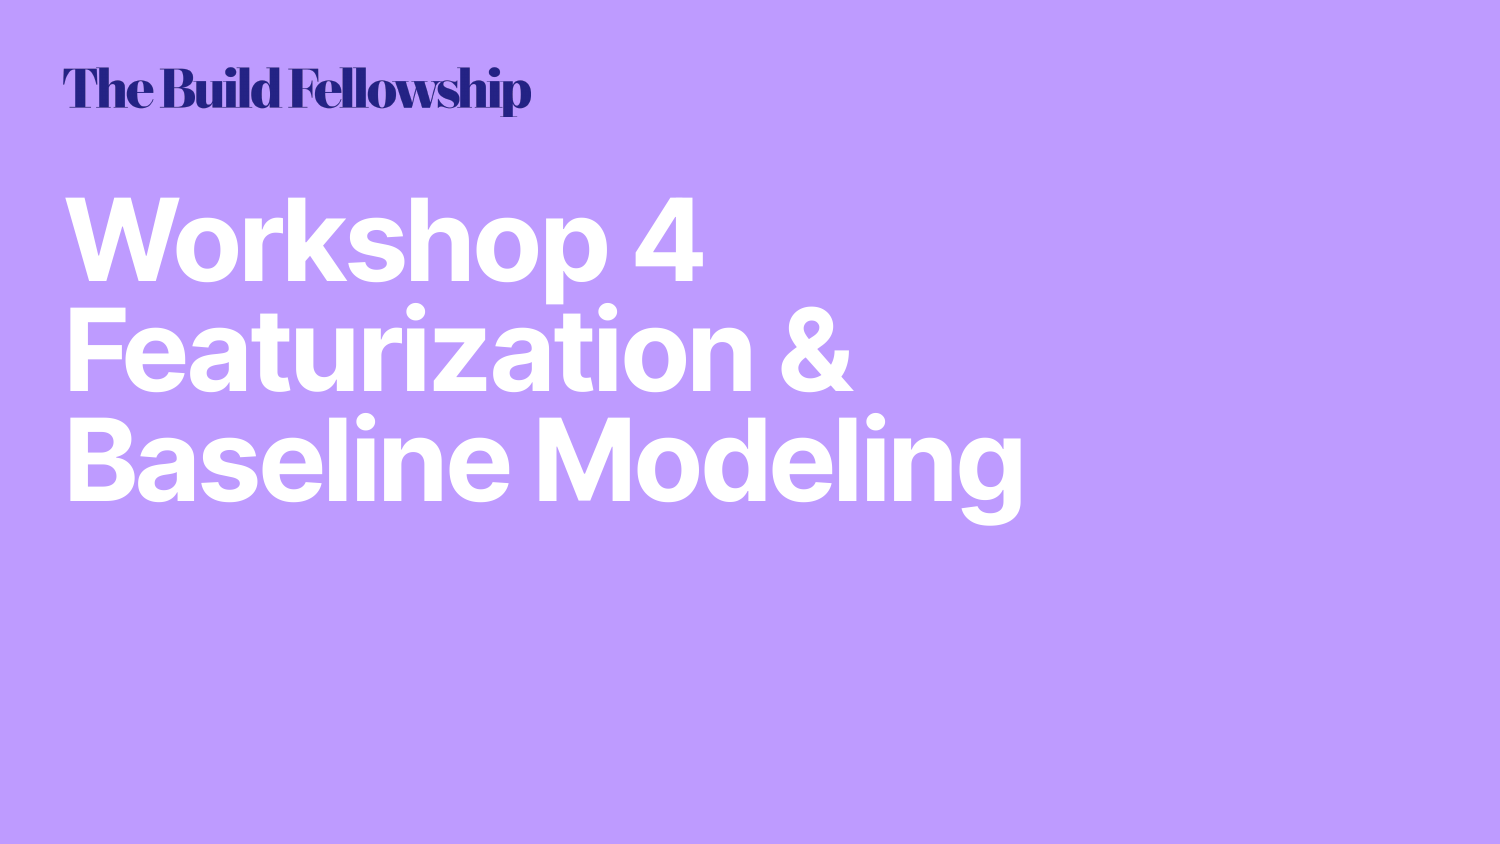

# Workshop 4
Featurization & Baseline Modeling